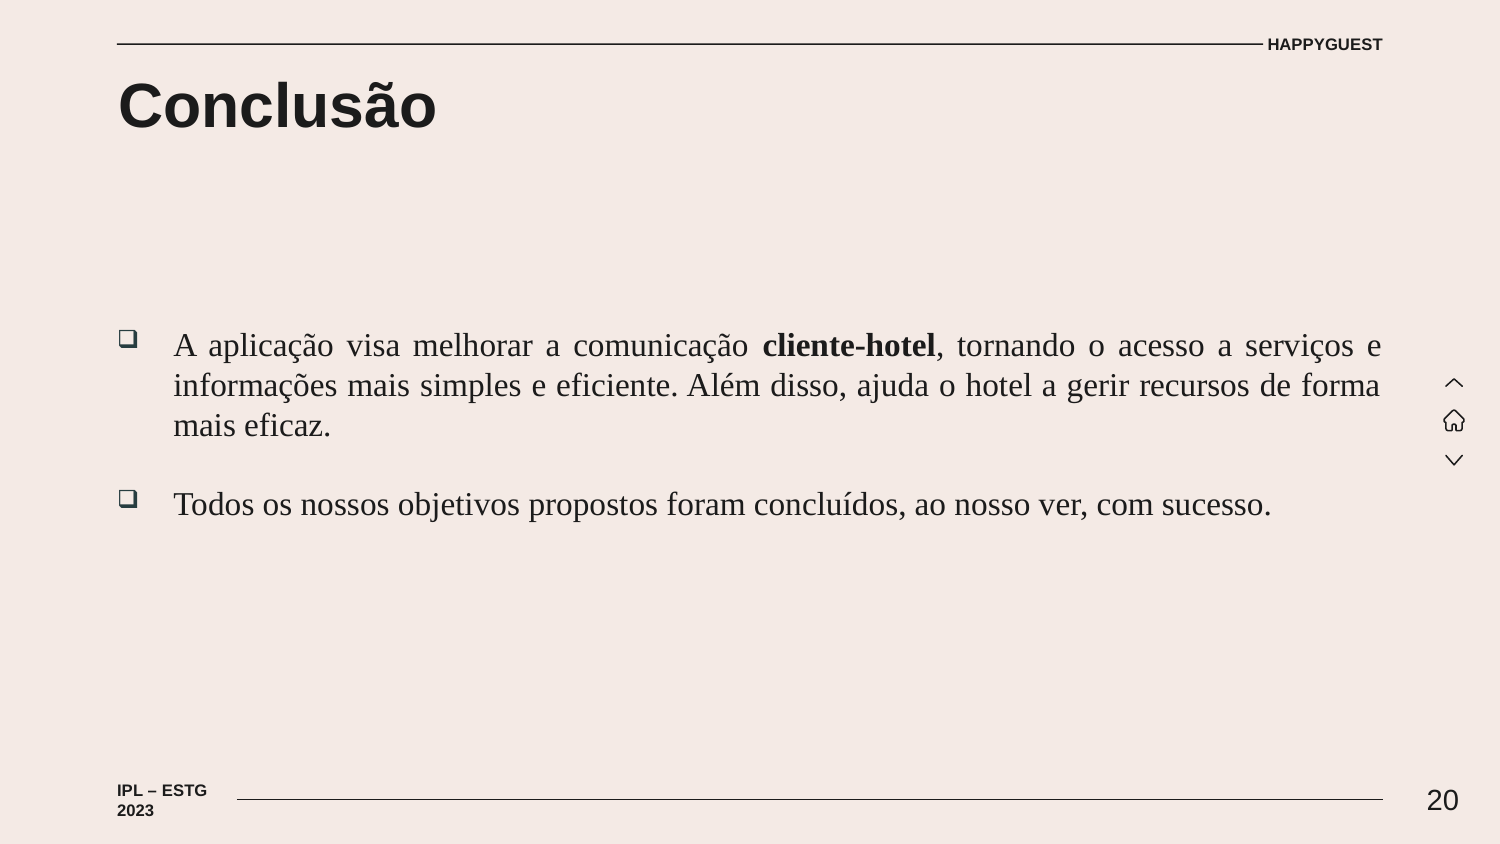

HAPPYGUEST
# Conclusão
A aplicação visa melhorar a comunicação cliente-hotel, tornando o acesso a serviços e informações mais simples e eficiente. Além disso, ajuda o hotel a gerir recursos de forma mais eficaz.

Todos os nossos objetivos propostos foram concluídos, ao nosso ver, com sucesso.

20
IPL – ESTG 2023